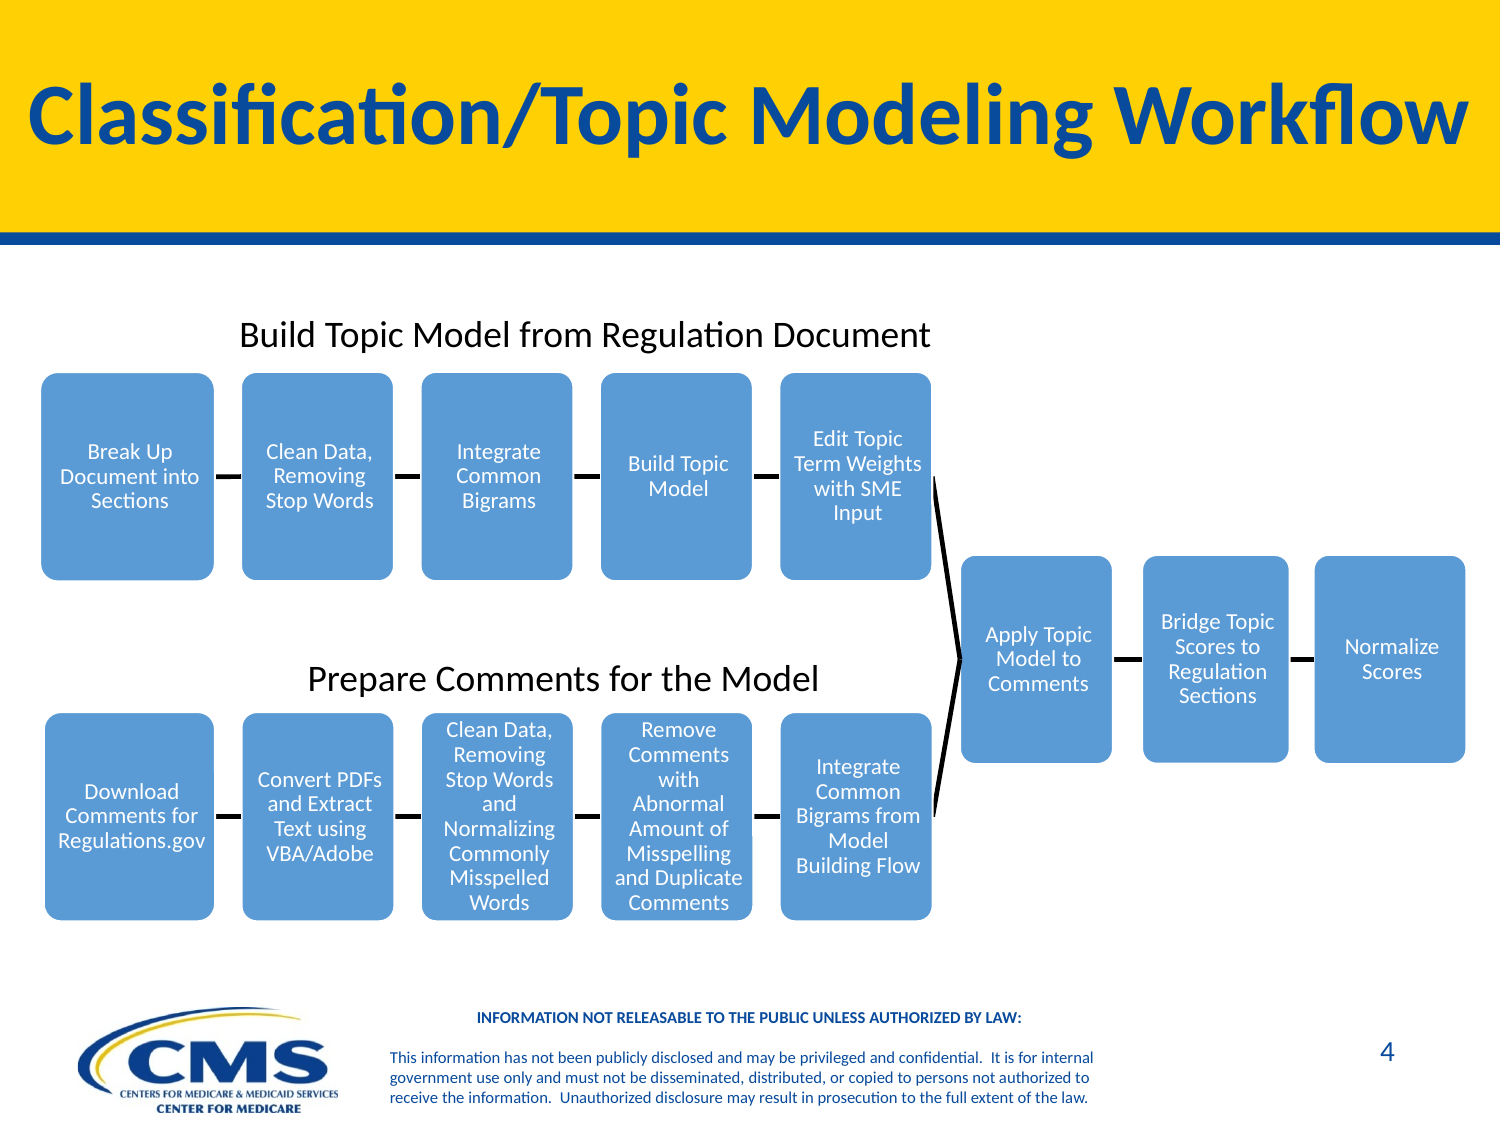

# Classification/Topic Modeling Workflow
Normalize Scores

Bridge Topic Scores to Regulation Sections

Apply Topic Model to Comments

Edit Topic Term Weights with SME Input

Build Topic Model

Integrate Common Bigrams

Clean Data, Removing Stop Words

Break Up Document into Sections

Integrate Common Bigrams from Model Building Flow

Remove Comments with Abnormal Amount of Misspelling and Duplicate Comments

Clean Data, Removing Stop Words and Normalizing Commonly Misspelled Words

Convert PDFs and Extract Text using VBA/Adobe

Download Comments for Regulations.gov
Build Topic Model from Regulation Document
Prepare Comments for the Model